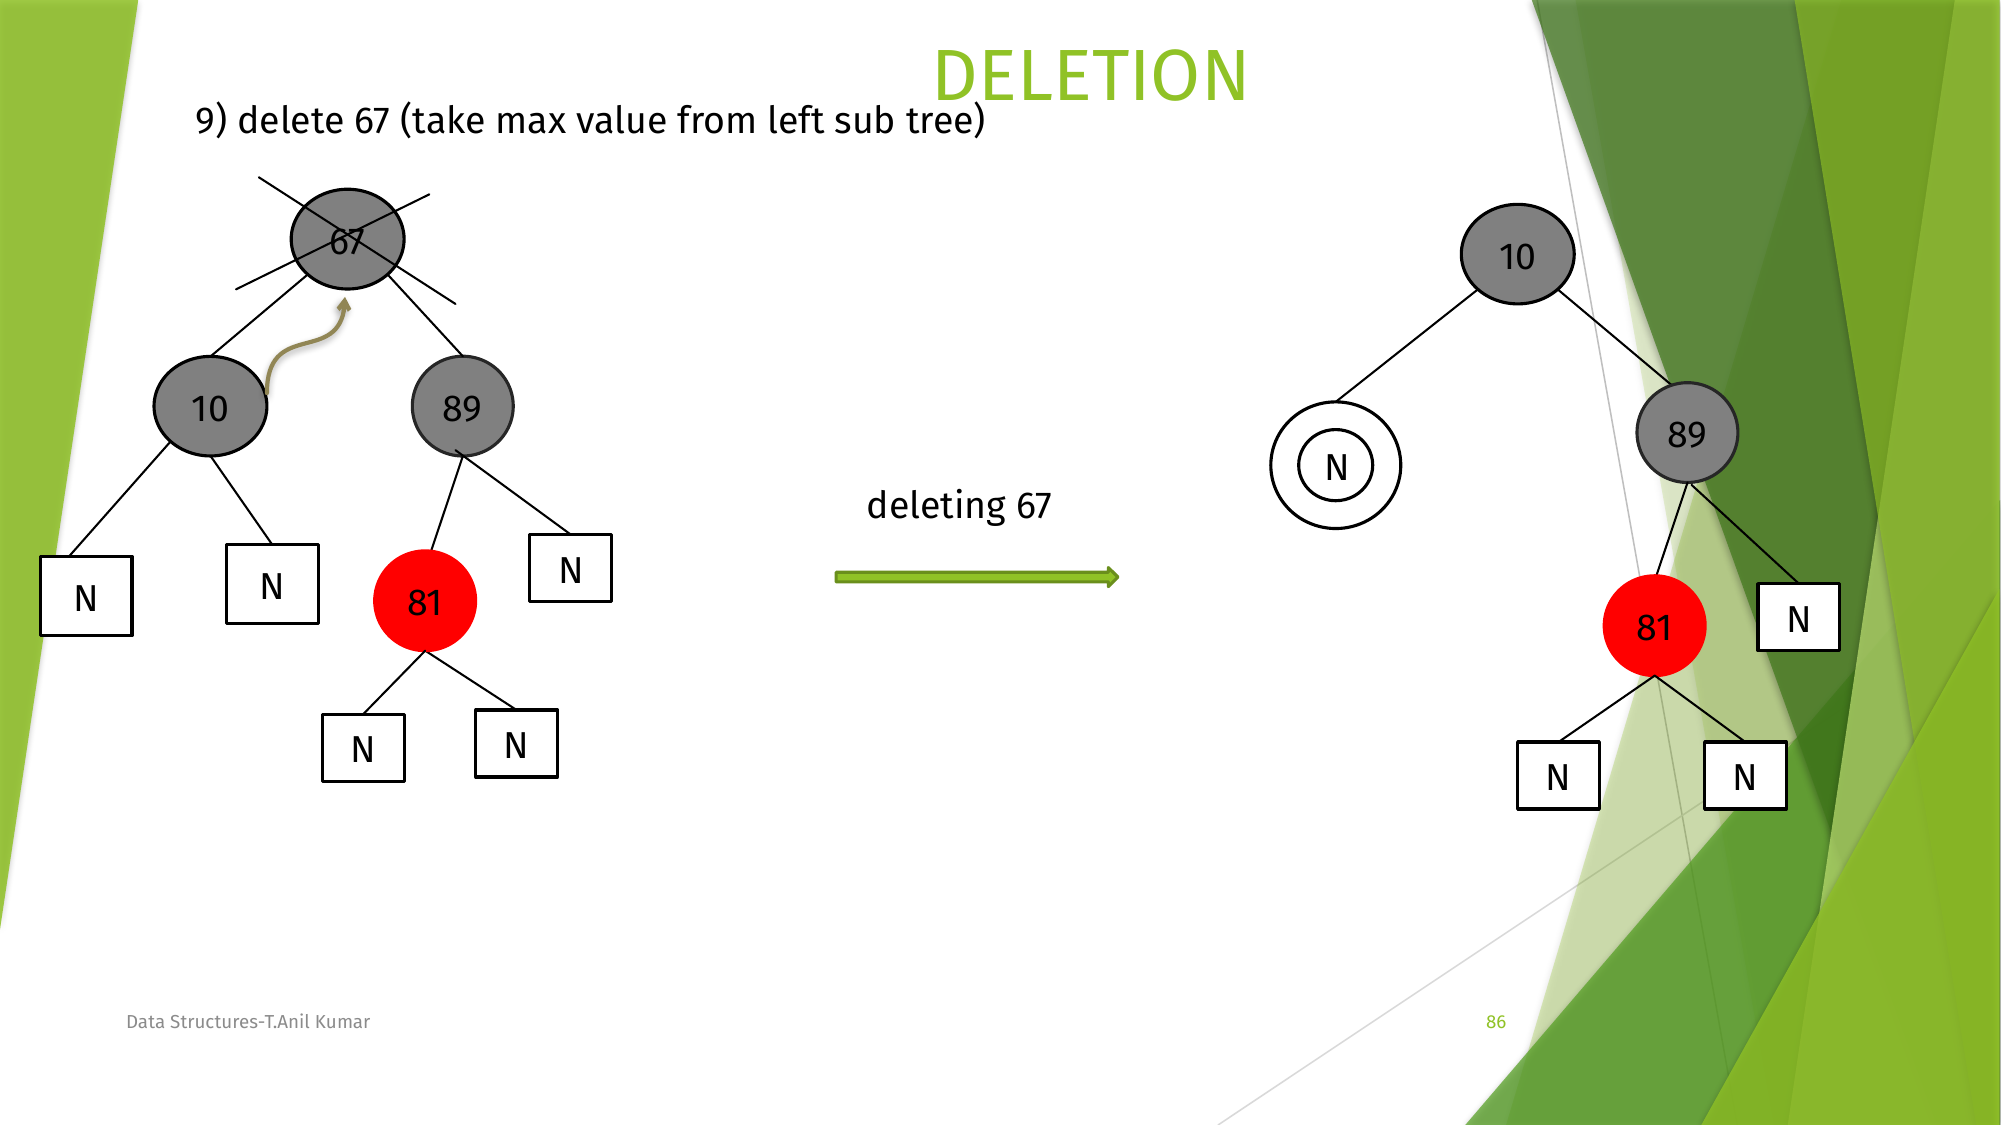

DELETION
 9) delete 67 (take max value from left sub tree)
#
67
10
89
10
89

N
deleting 67
N
N
81
N

81
N

N
N
N
N
Data Structures-T.Anil Kumar
86